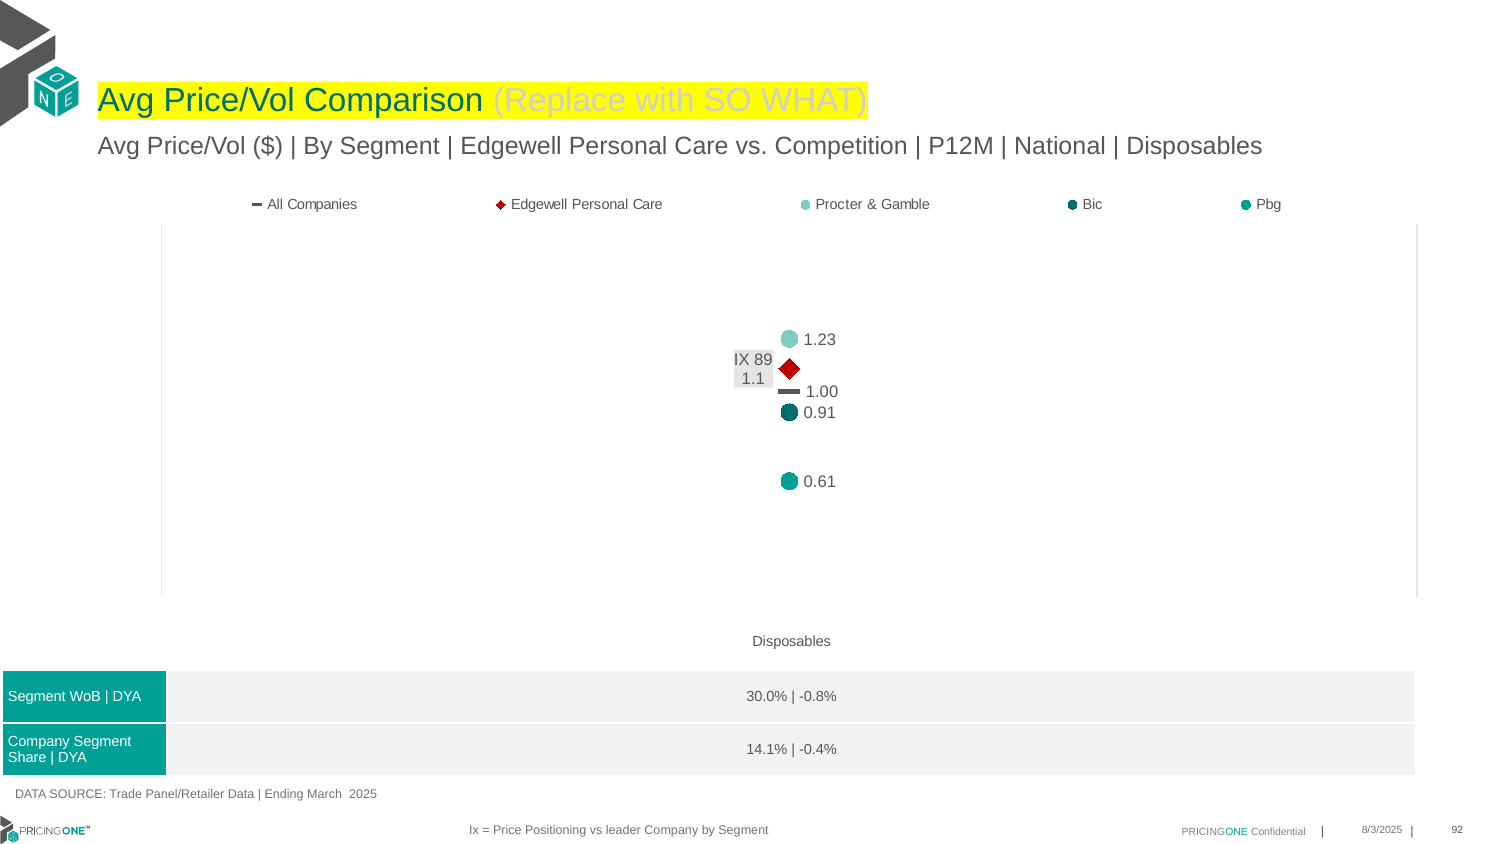

# Avg Price/Vol Comparison (Replace with SO WHAT)
Avg Price/Vol ($) | By Segment | Edgewell Personal Care vs. Competition | P12M | National | Disposables

### Chart

| Category | All Companies | Edgewell Personal Care | Procter & Gamble | Bic | Pbg |
|---|---|---|---|---|---|
| IX 89 | 1.0 | 1.1 | 1.23 | 0.91 | 0.61 |
|  | Disposables |
| --- | --- |
| Segment WoB | DYA | 30.0% | -0.8% |
| Company Segment Share | DYA | 14.1% | -0.4% |
DATA SOURCE: Trade Panel/Retailer Data | Ending March  2025
Ix = Price Positioning vs leader Company by Segment
8/3/2025
92